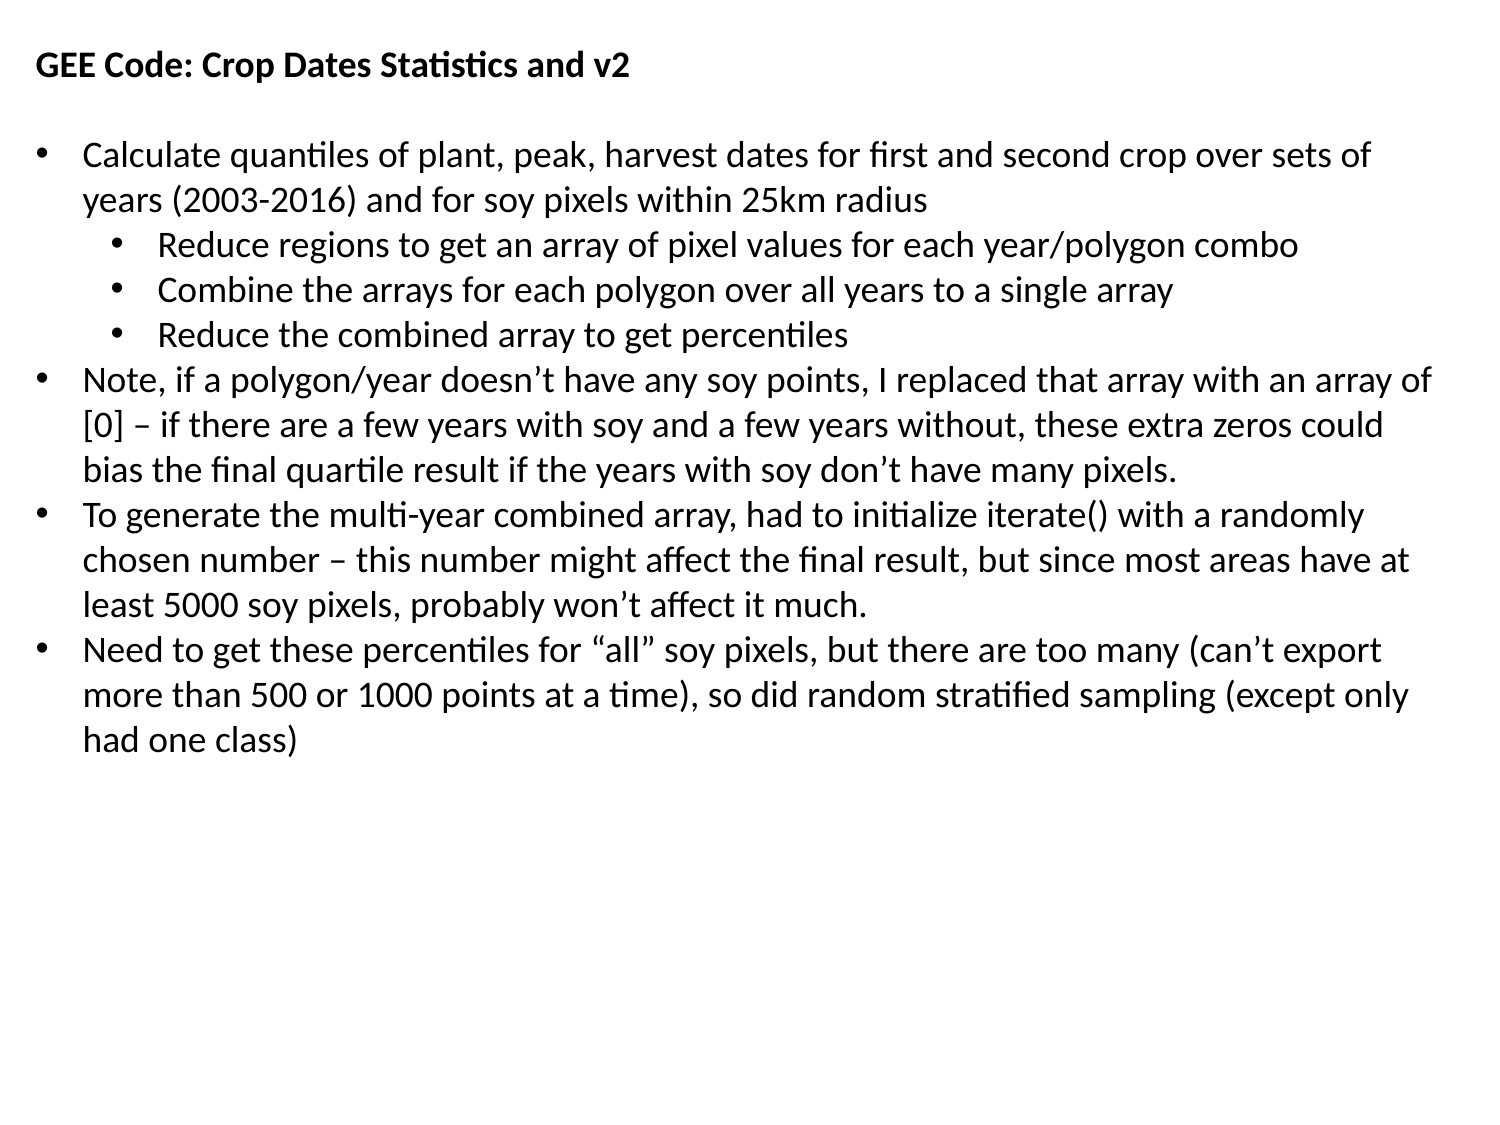

GEE Code: Crop Dates Statistics and v2

Calculate quantiles of plant, peak, harvest dates for first and second crop over sets of years (2003-2016) and for soy pixels within 25km radius
Reduce regions to get an array of pixel values for each year/polygon combo
Combine the arrays for each polygon over all years to a single array
Reduce the combined array to get percentiles
Note, if a polygon/year doesn’t have any soy points, I replaced that array with an array of [0] – if there are a few years with soy and a few years without, these extra zeros could bias the final quartile result if the years with soy don’t have many pixels.
To generate the multi-year combined array, had to initialize iterate() with a randomly chosen number – this number might affect the final result, but since most areas have at least 5000 soy pixels, probably won’t affect it much.
Need to get these percentiles for “all” soy pixels, but there are too many (can’t export more than 500 or 1000 points at a time), so did random stratified sampling (except only had one class)